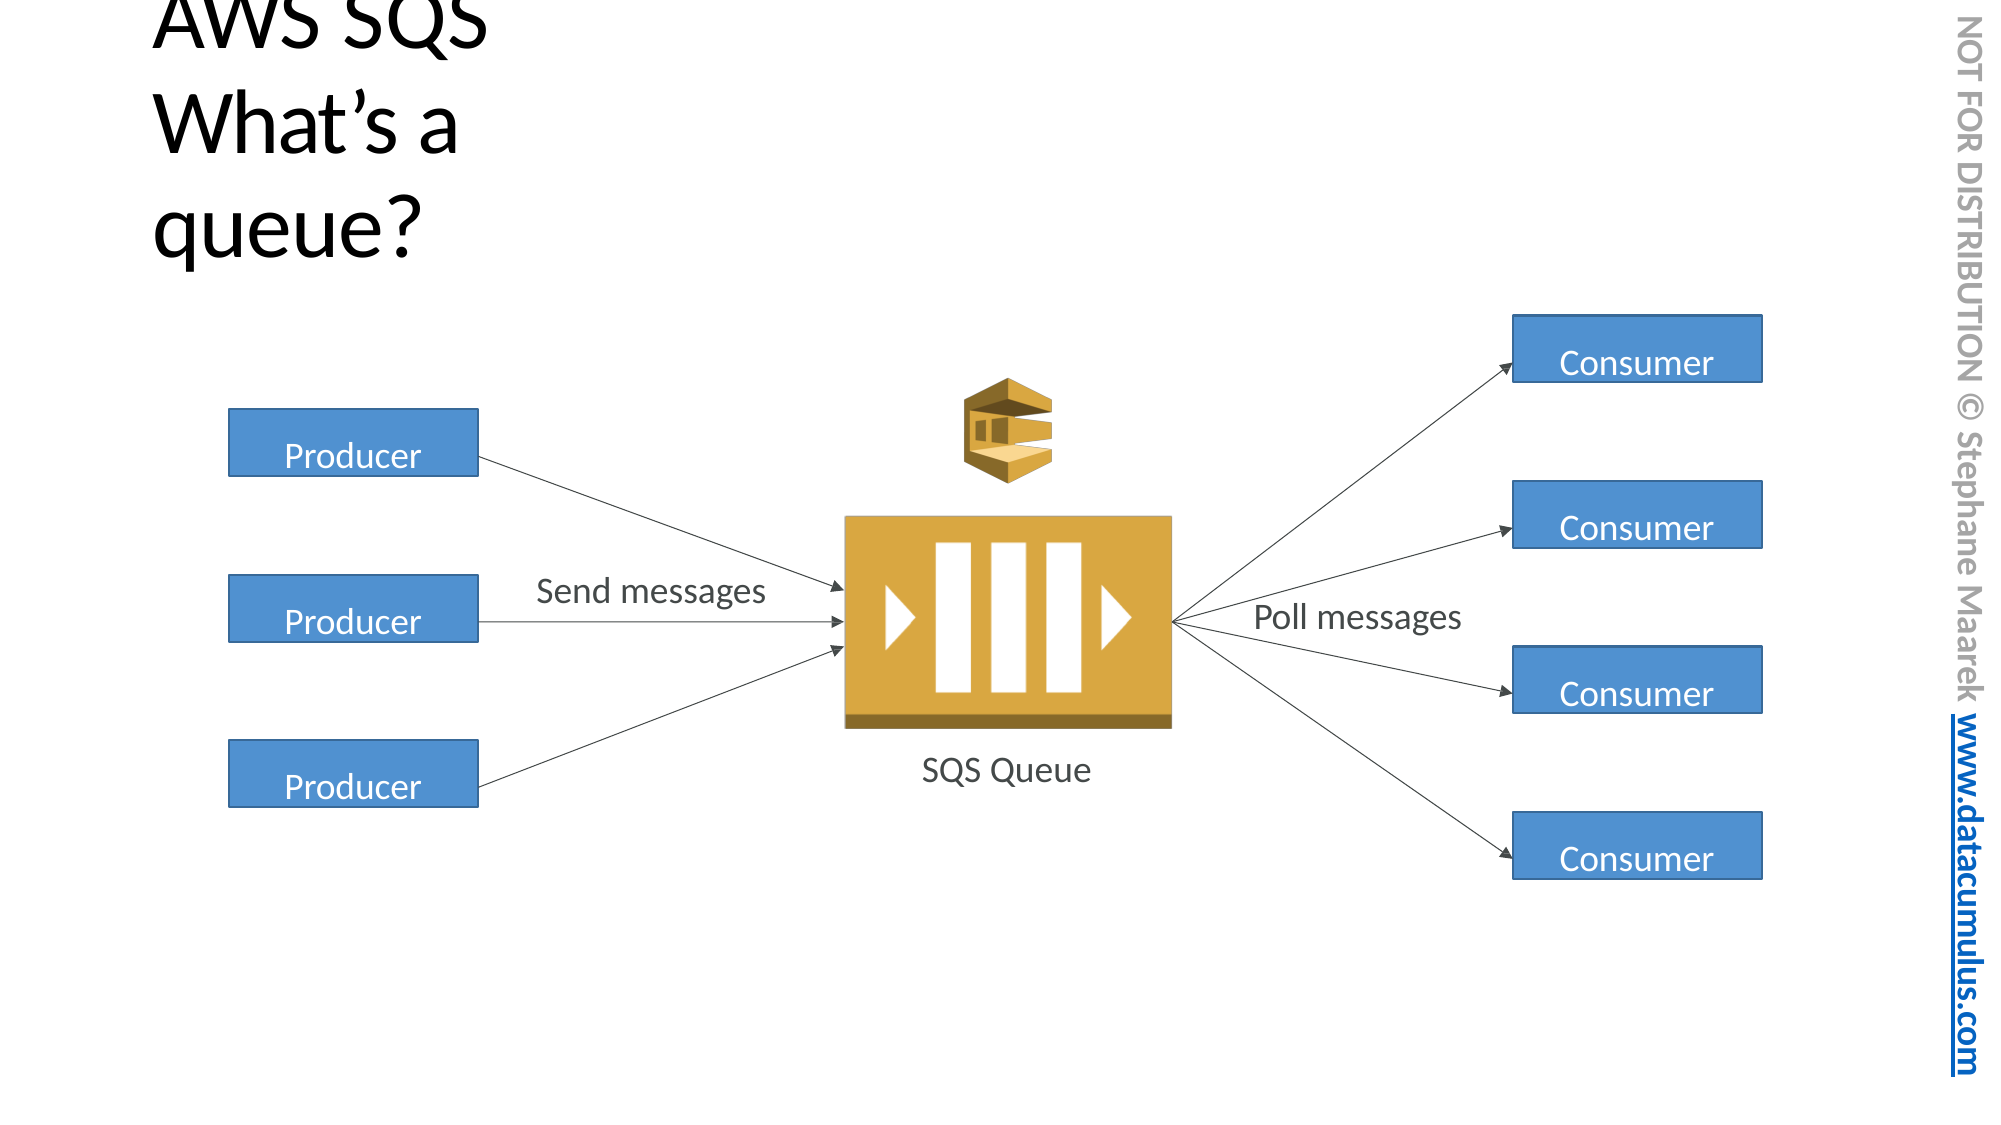

# AWS SQS
What’s a queue?
NOT FOR DISTRIBUTION © Stephane Maarek www.datacumulus.com
Consumer

Producer

Consumer

Send messages
Producer
Poll messages

Consumer
Producer
SQS Queue
Consumer
© Stephane Maarek